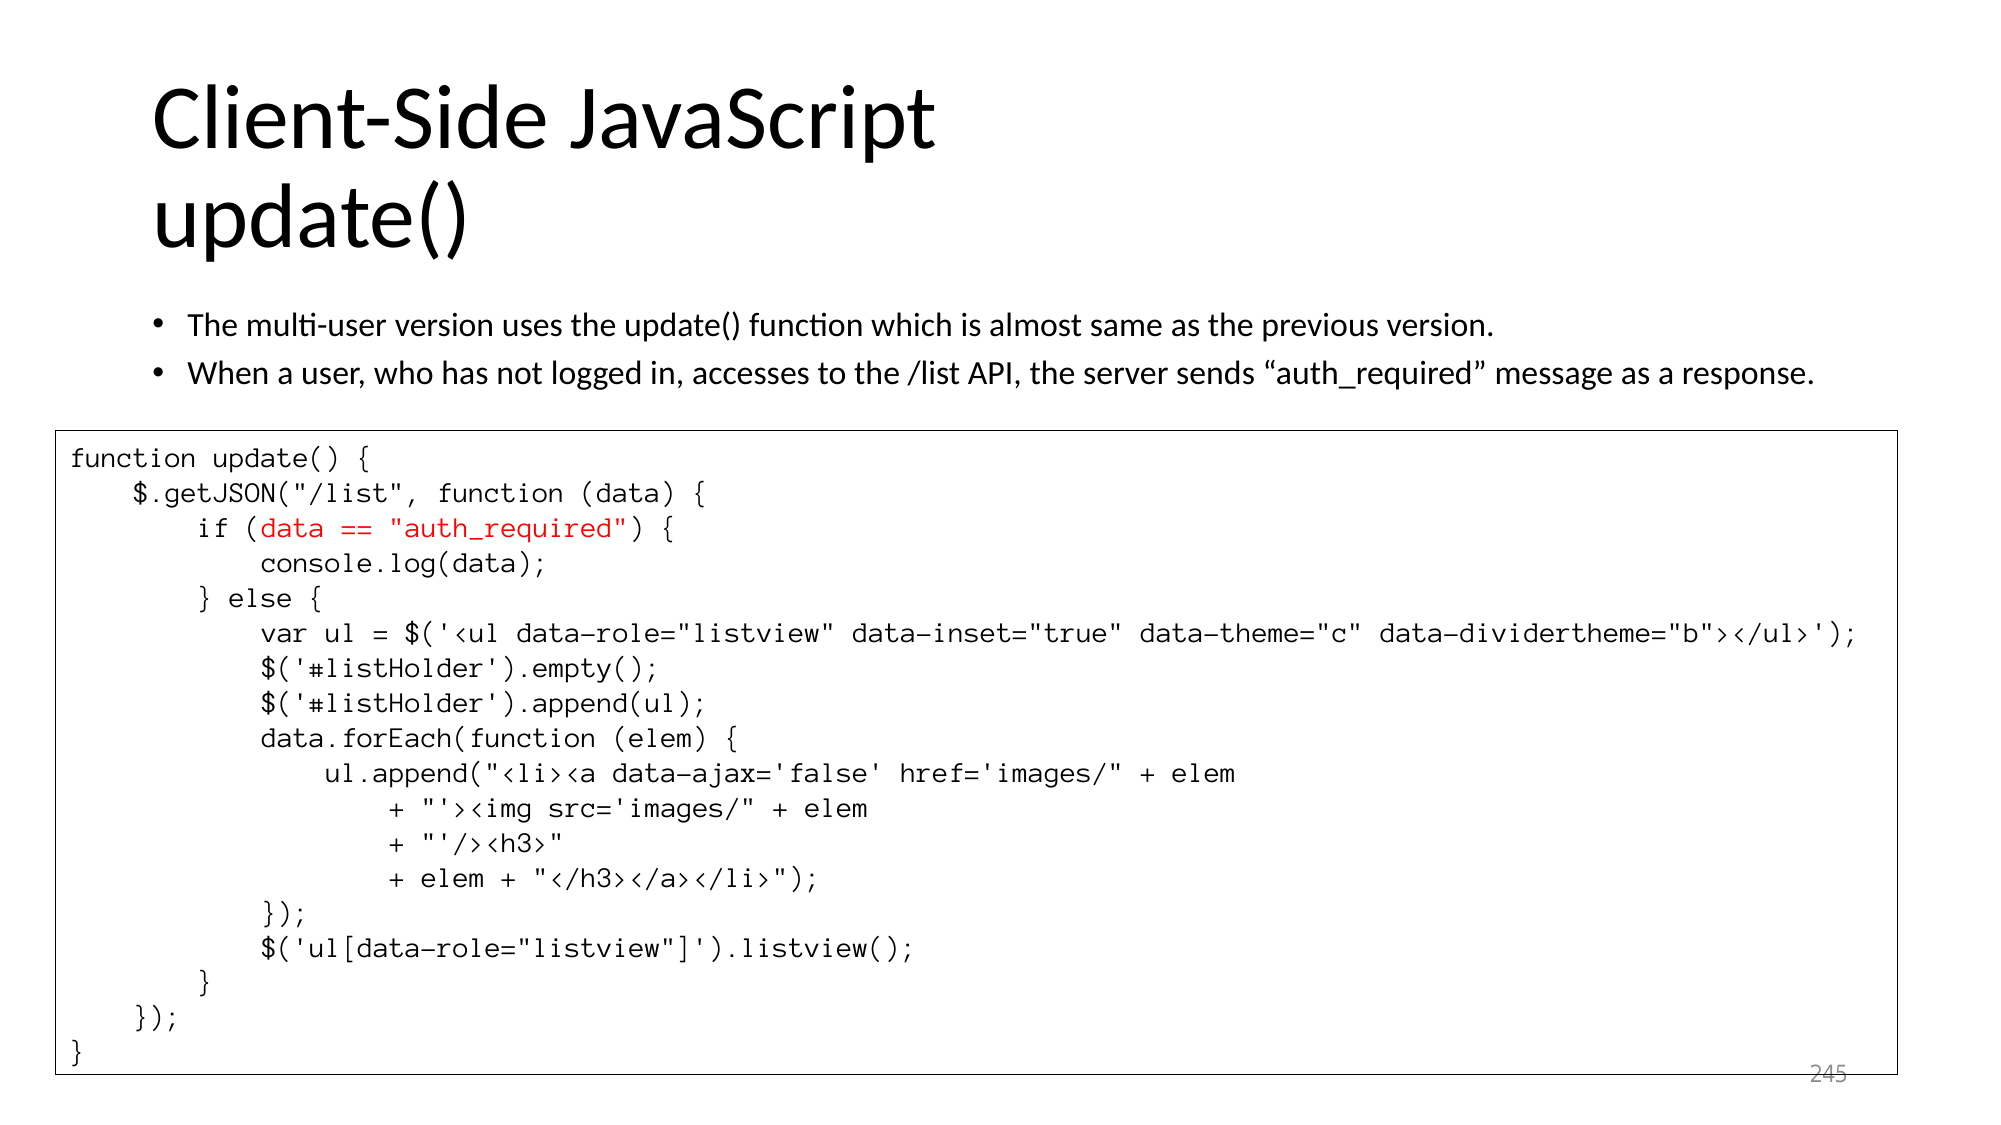

# Client-Side JavaScript update()
The multi-user version uses the update() function which is almost same as the previous version.
When a user, who has not logged in, accesses to the /list API, the server sends “auth_required” message as a response.
function update() {
    $.getJSON("/list", function (data) {
        if (data == "auth_required") {
            console.log(data);
        } else {
            var ul = $('<ul data-role="listview" data-inset="true" data-theme="c" data-dividertheme="b"></ul>');
            $('#listHolder').empty();
            $('#listHolder').append(ul);
            data.forEach(function (elem) {
                ul.append("<li><a data-ajax='false' href='images/" + elem
                    + "'><img src='images/" + elem
                    + "'/><h3>"
                    + elem + "</h3></a></li>");
            });
            $('ul[data-role="listview"]').listview();
        }
    });
}
245